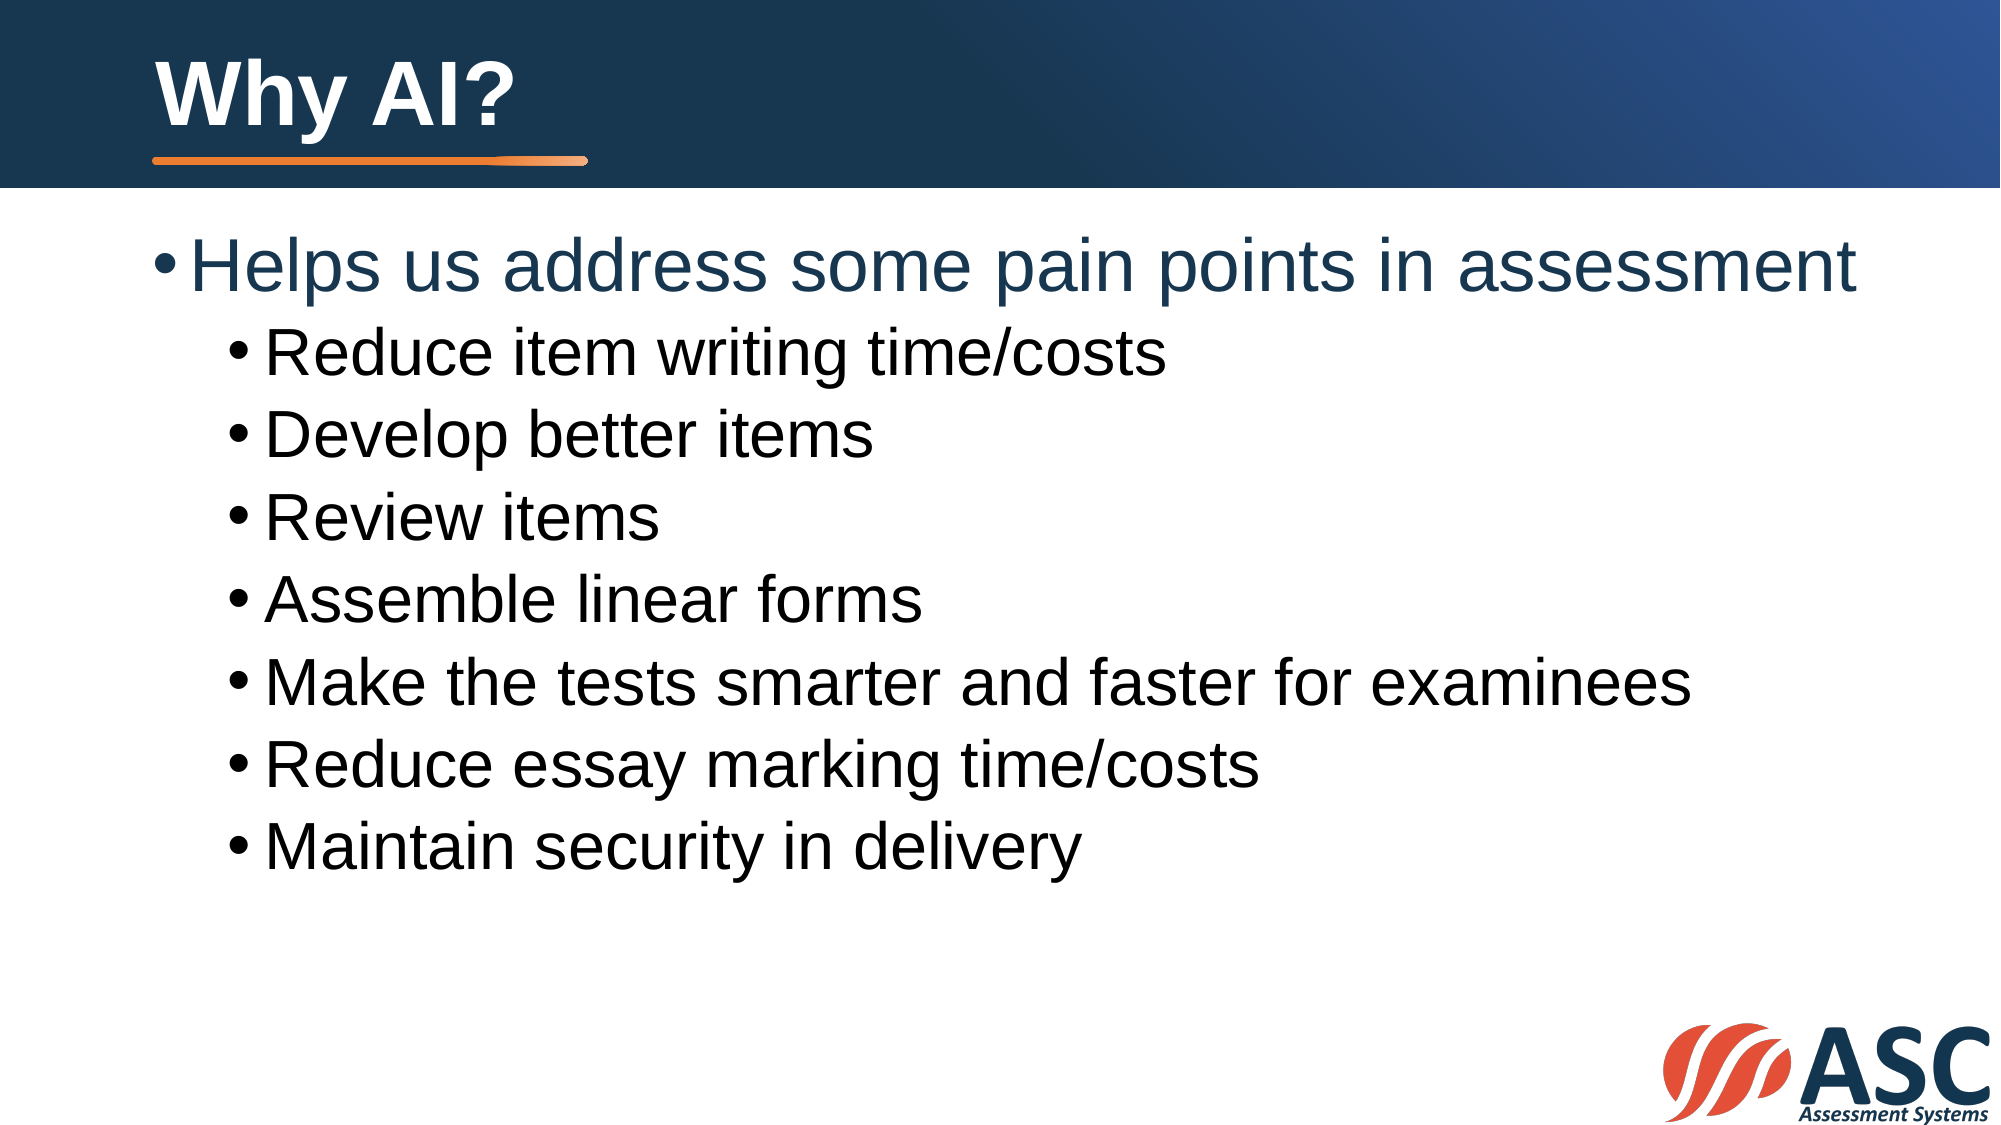

# Why AI?
Helps us address some pain points in assessment
Reduce item writing time/costs
Develop better items
Review items
Assemble linear forms
Make the tests smarter and faster for examinees
Reduce essay marking time/costs
Maintain security in delivery